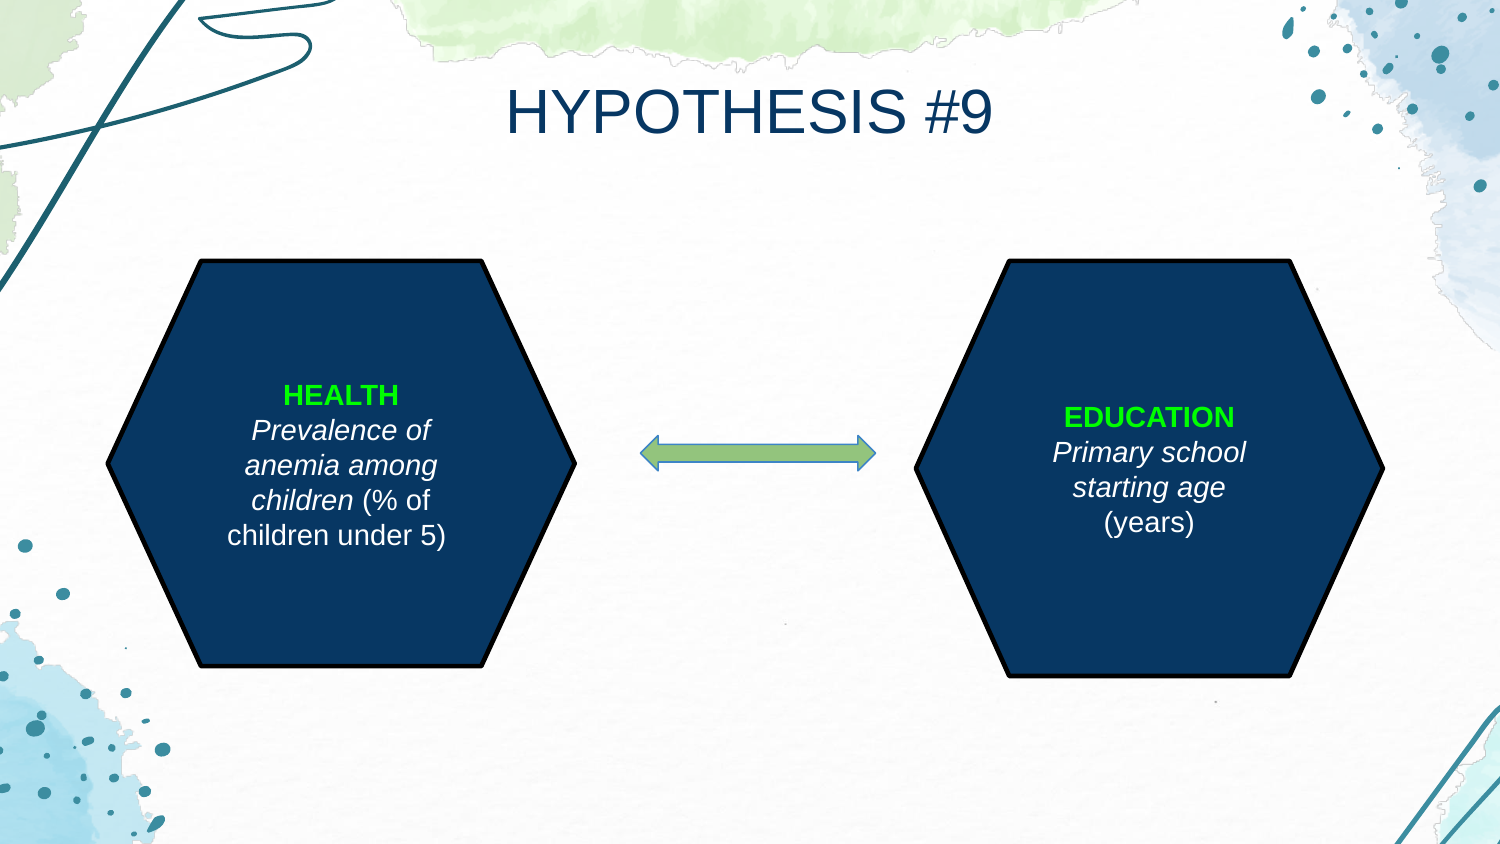

# HYPOTHESIS #9
HEALTH
Prevalence of anemia among children (% of children under 5)
EDUCATION
Primary school starting age (years)